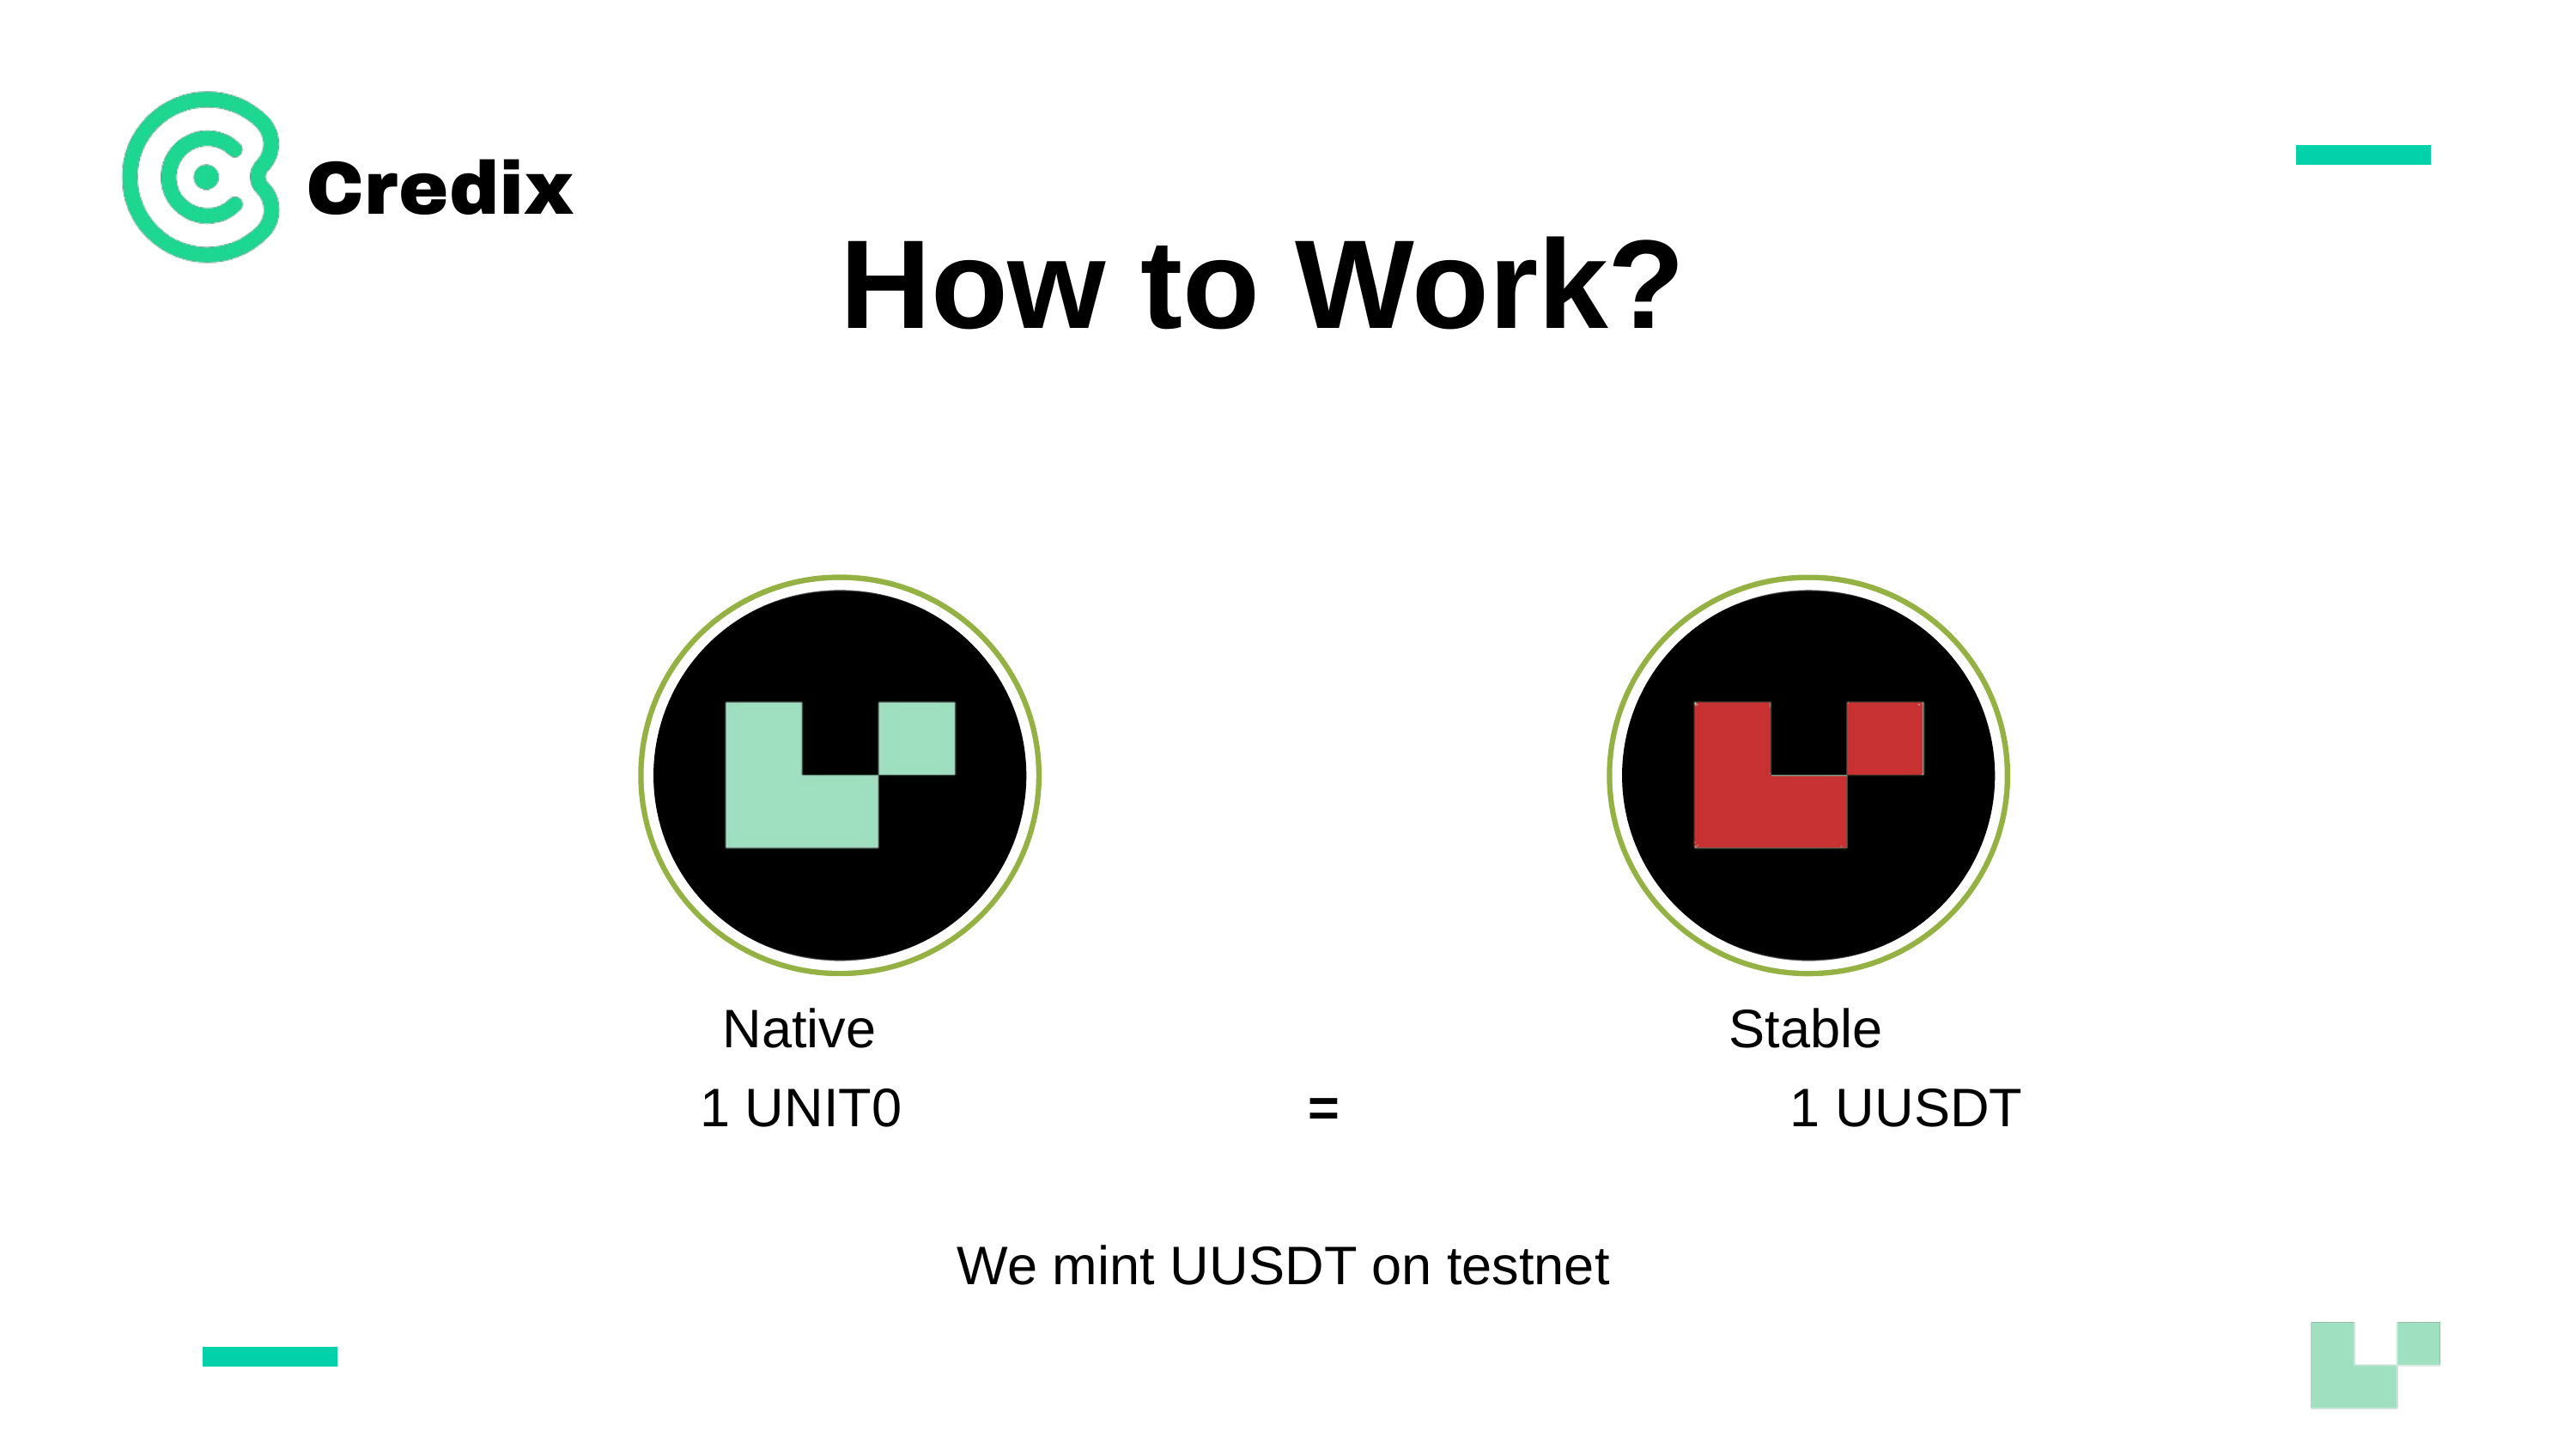

Credix

How to Work?

Native
Stable
1 UNIT0                           =                              1 UUSDT
We mint UUSDT on testnet